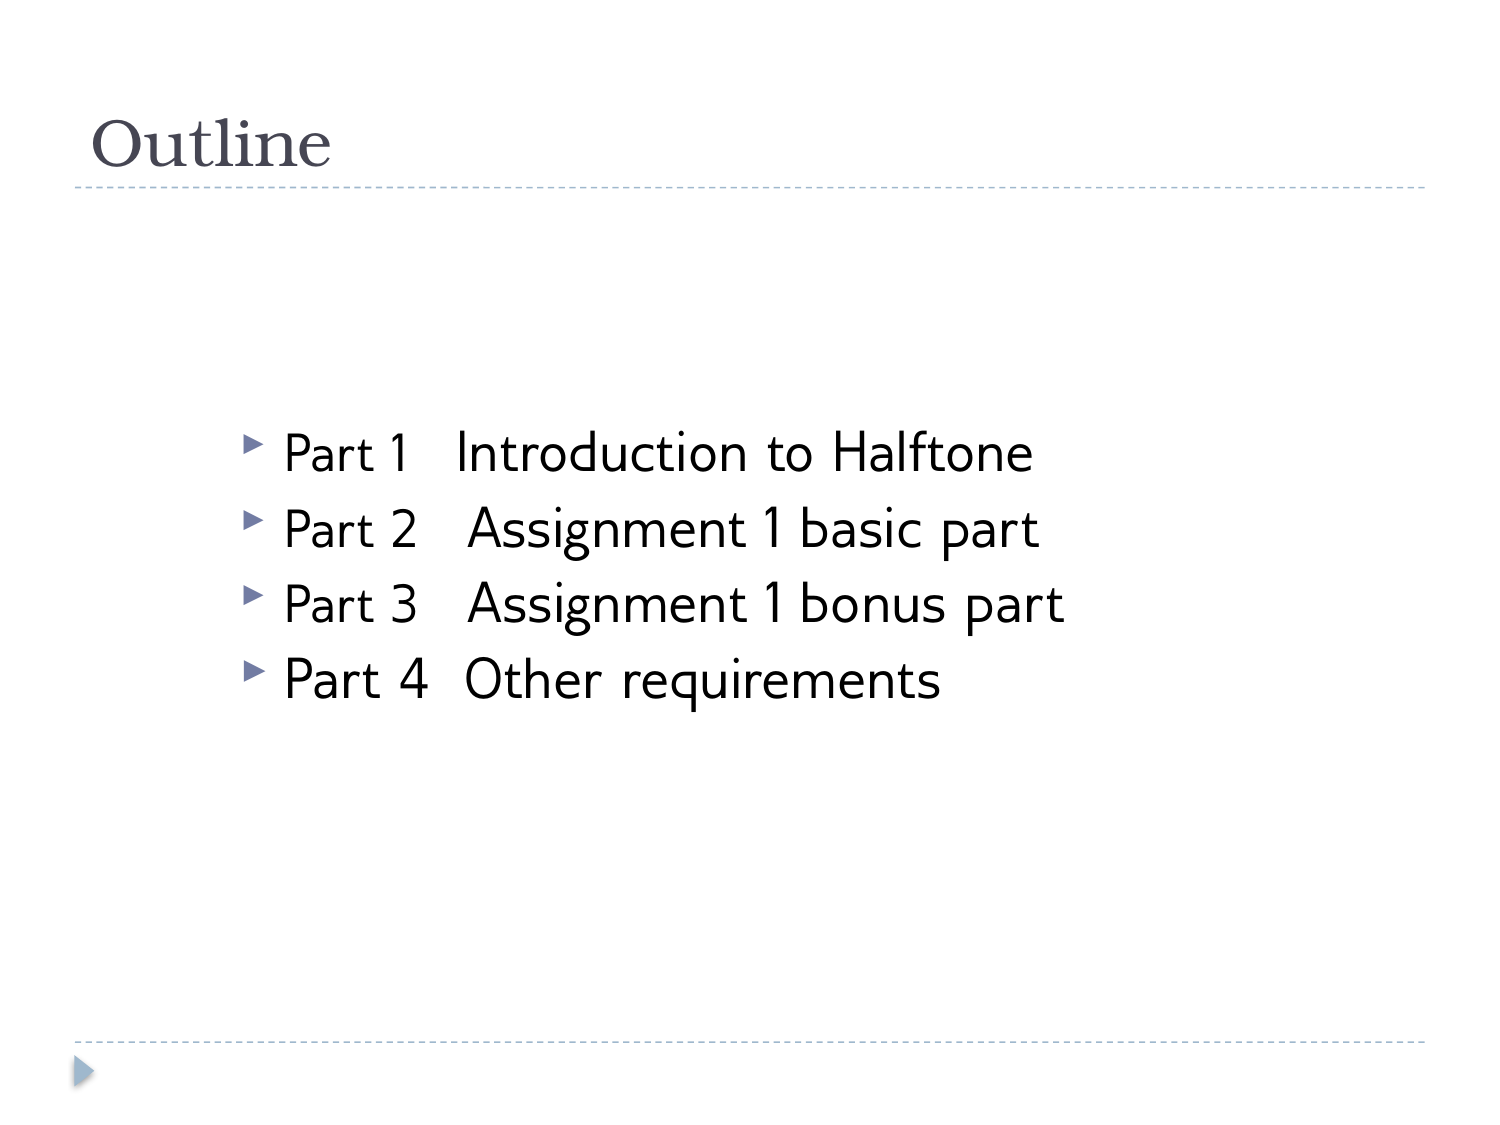

# Outline
Part 1   Introduction to Halftone
Part 2   Assignment 1 basic part
Part 3   Assignment 1 bonus part
Part 4  Other requirements